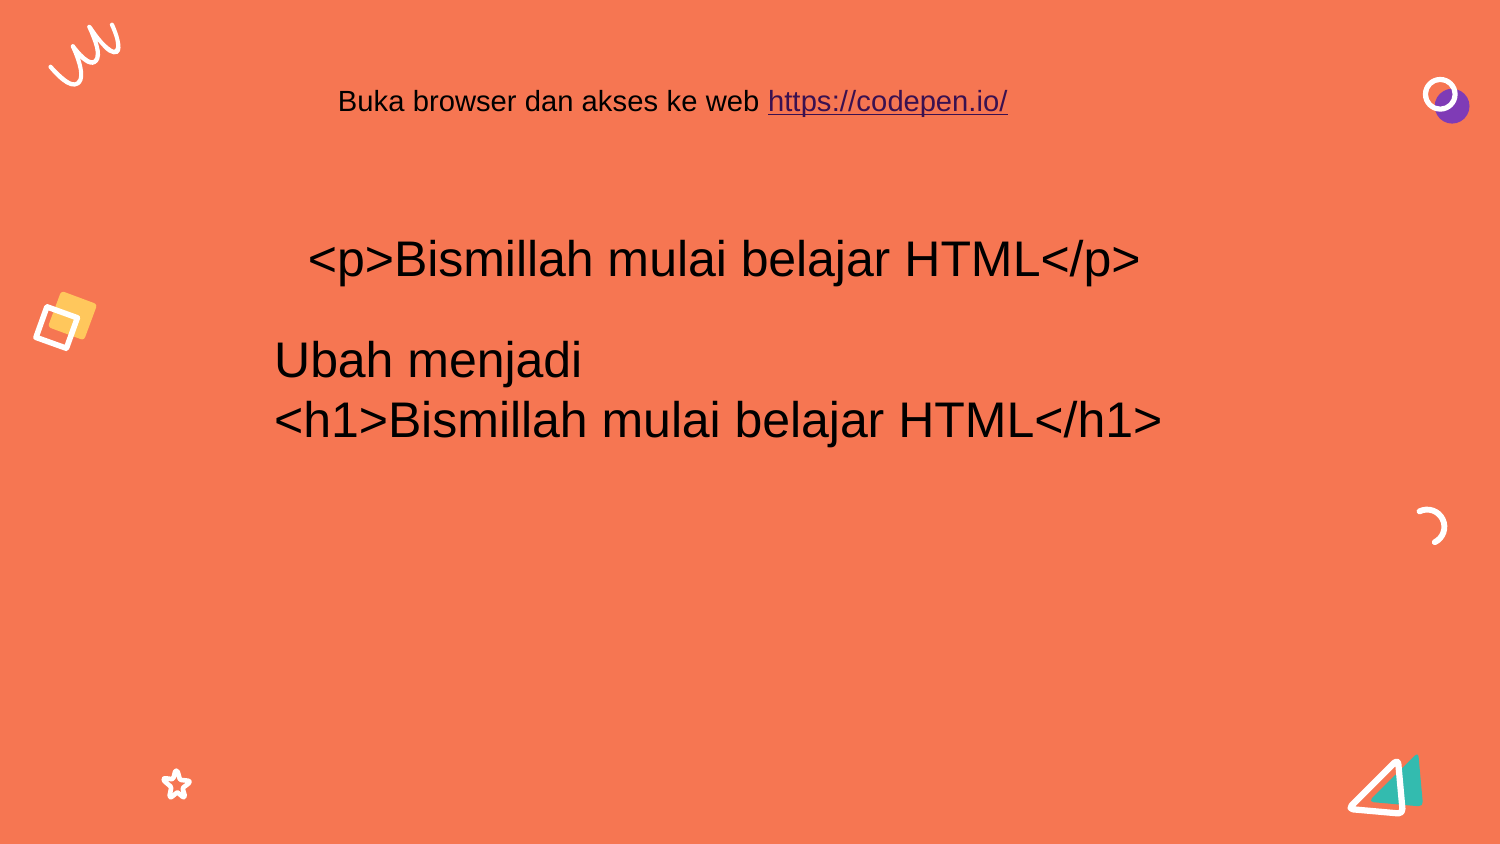

Buka browser dan akses ke web https://codepen.io/
<p>Bismillah mulai belajar HTML</p>
Ubah menjadi
<h1>Bismillah mulai belajar HTML</h1>